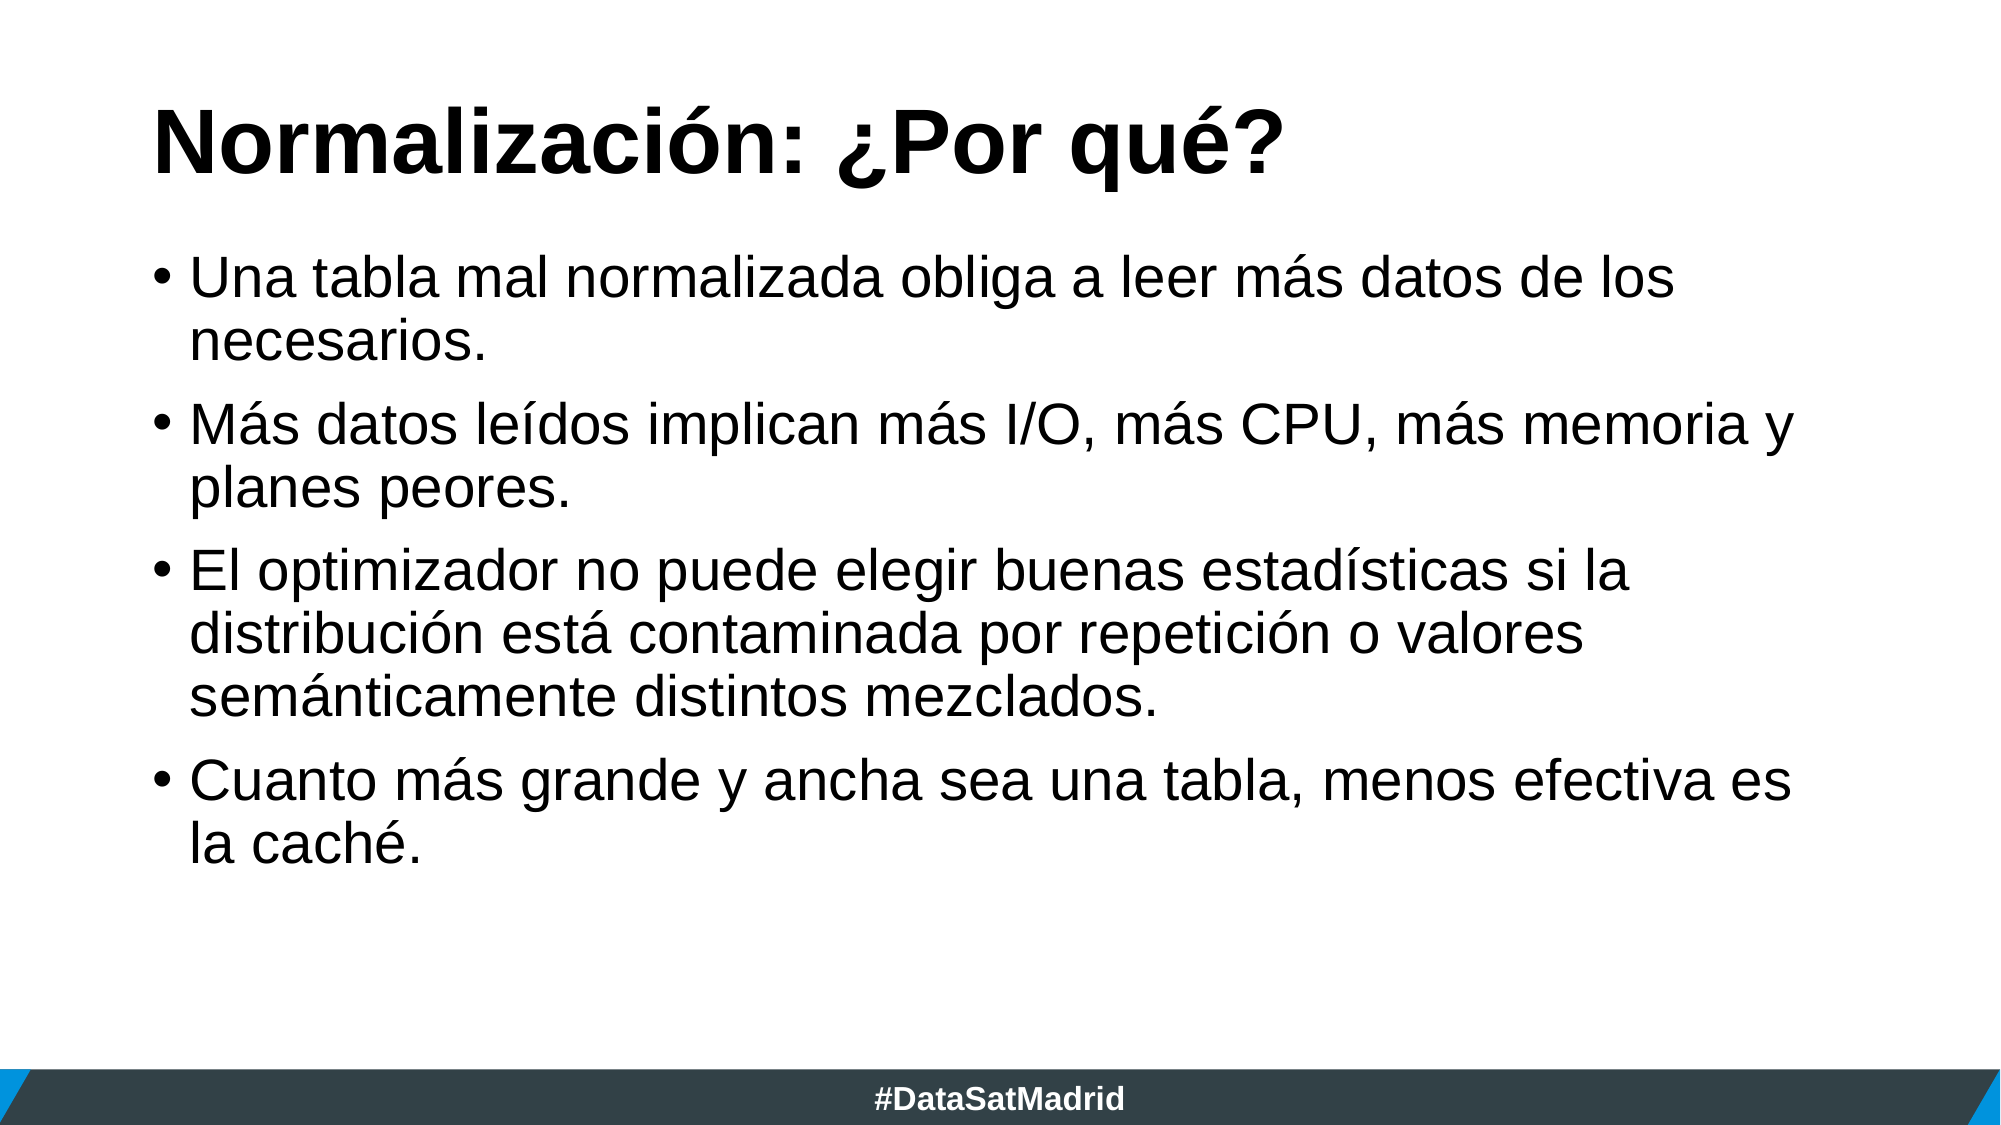

# Normalización: ¿Por qué?
Una tabla mal normalizada obliga a leer más datos de los necesarios.
Más datos leídos implican más I/O, más CPU, más memoria y planes peores.
El optimizador no puede elegir buenas estadísticas si la distribución está contaminada por repetición o valores semánticamente distintos mezclados.
Cuanto más grande y ancha sea una tabla, menos efectiva es la caché.